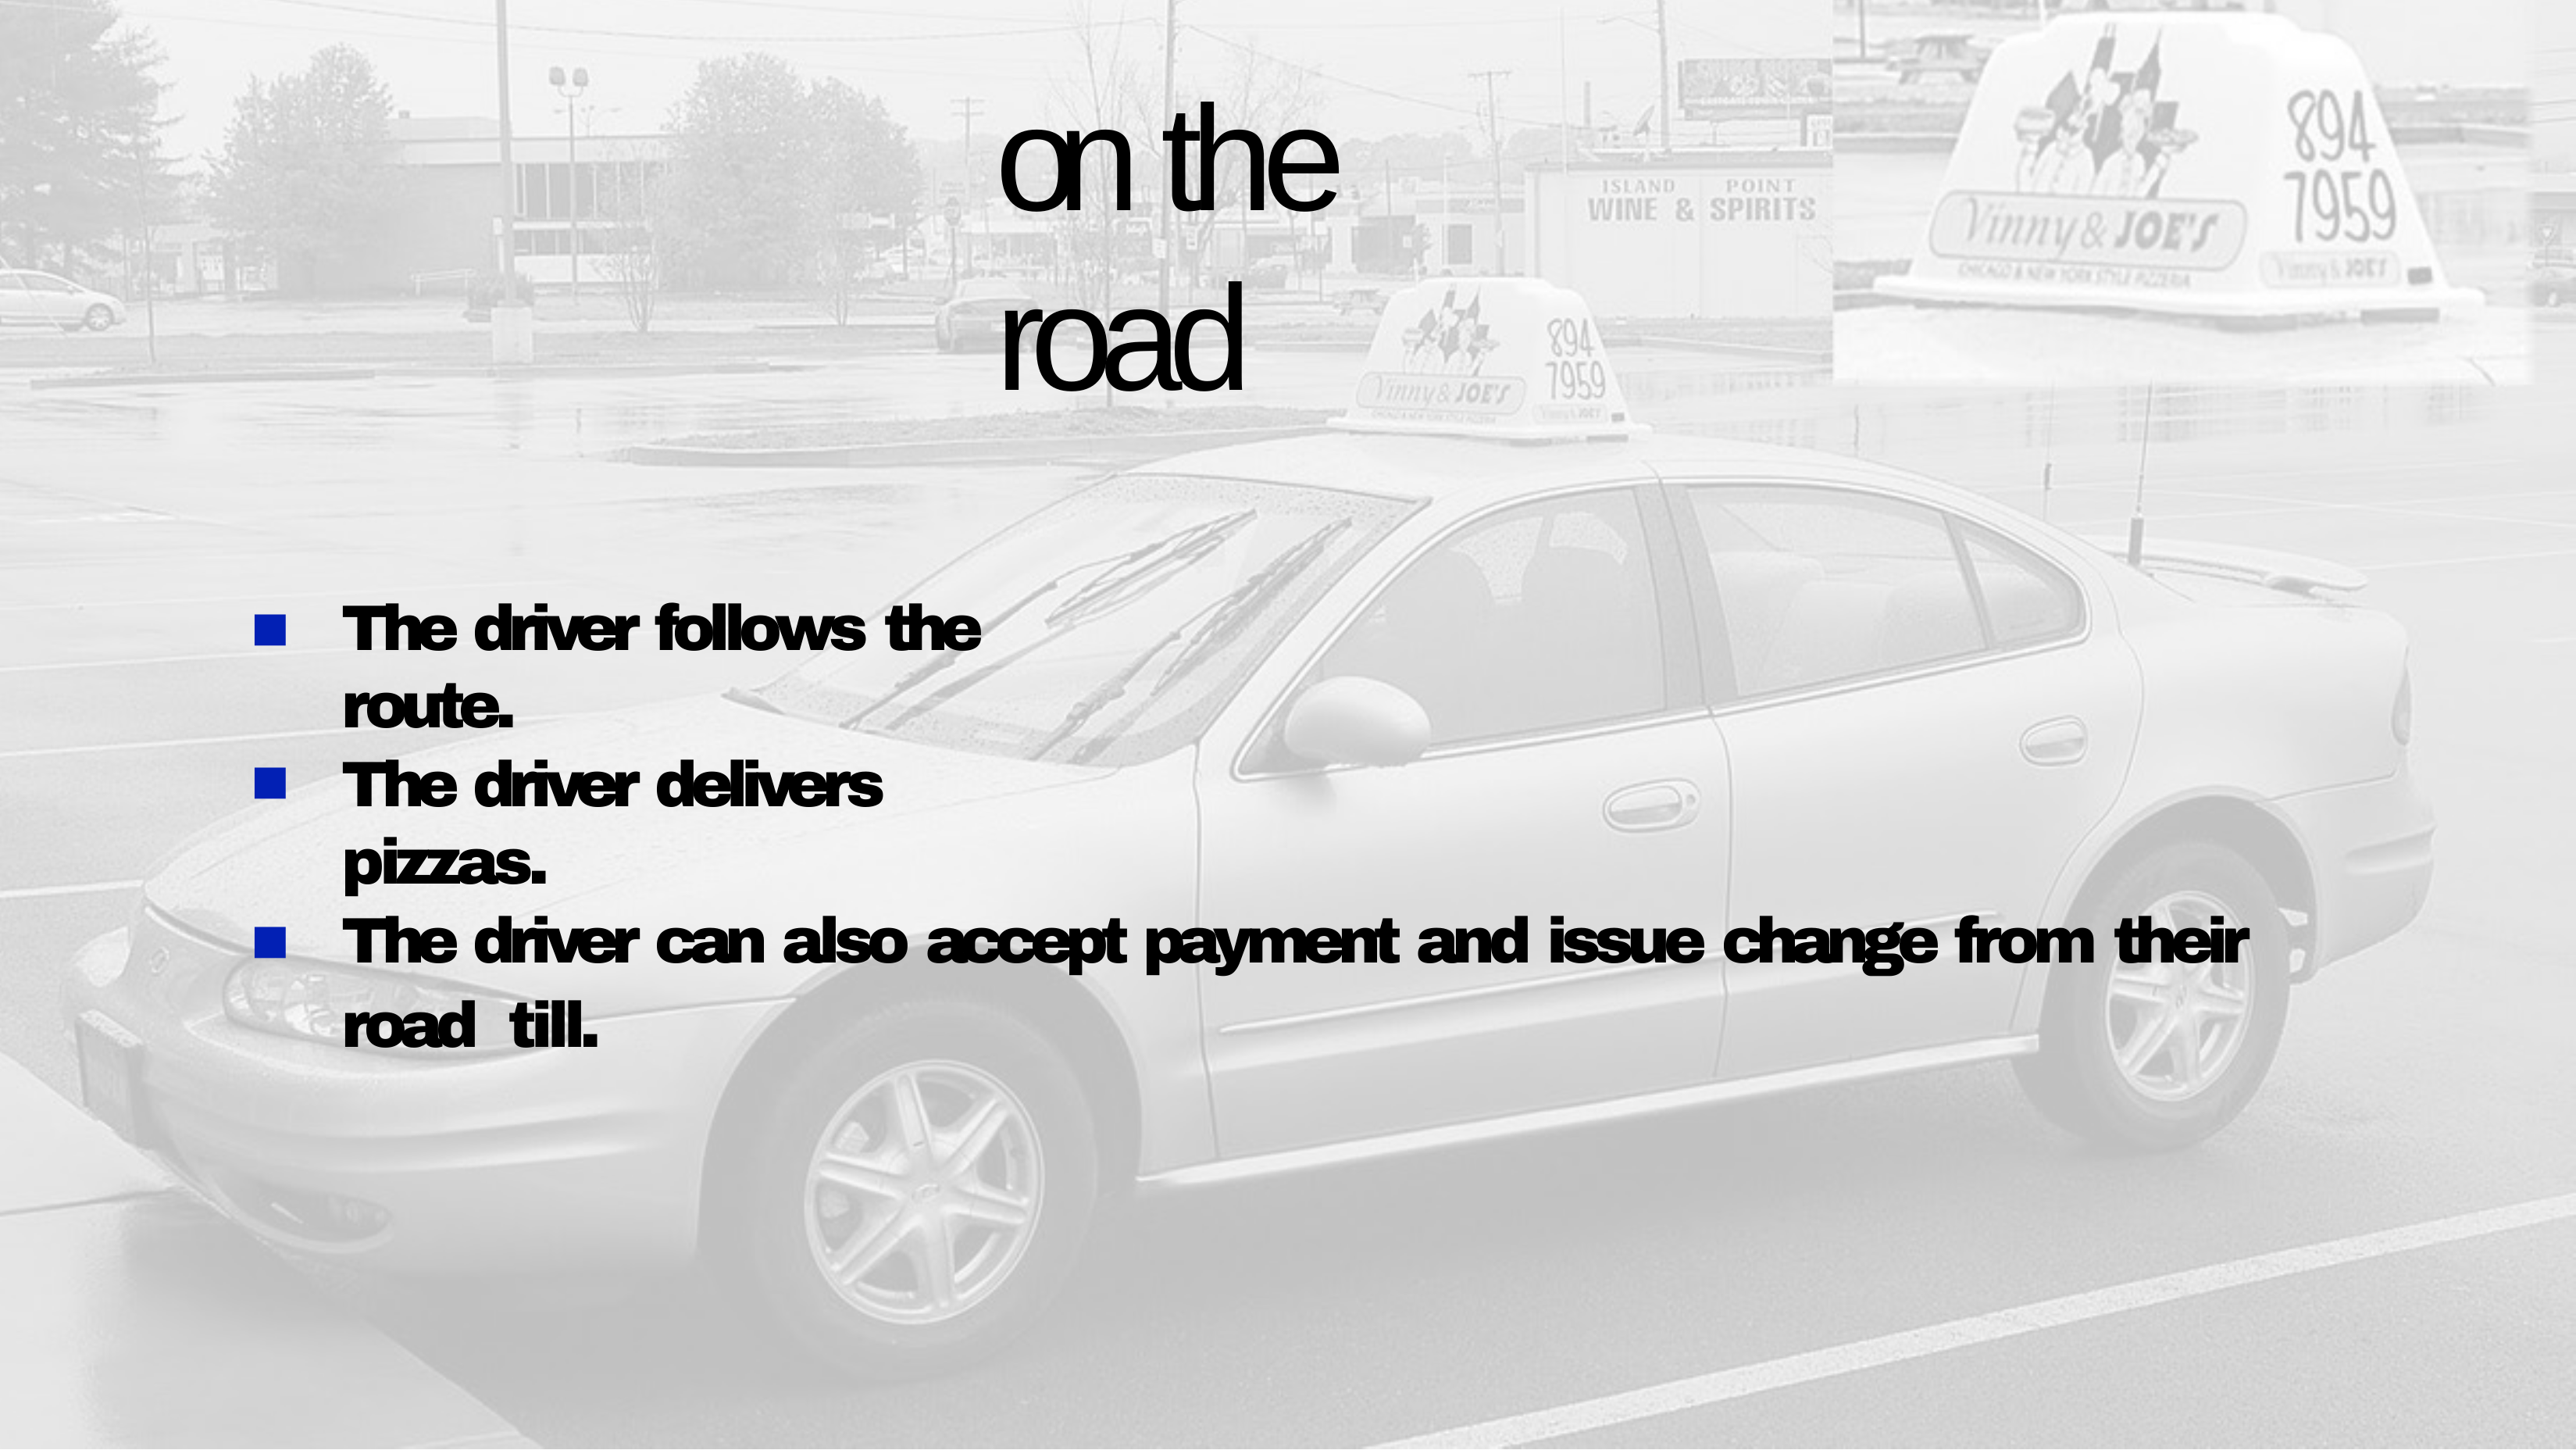

# on the road
■
The driver follows the route.
The driver delivers pizzas.
The driver can also accept payment and issue change from their road  till.
■